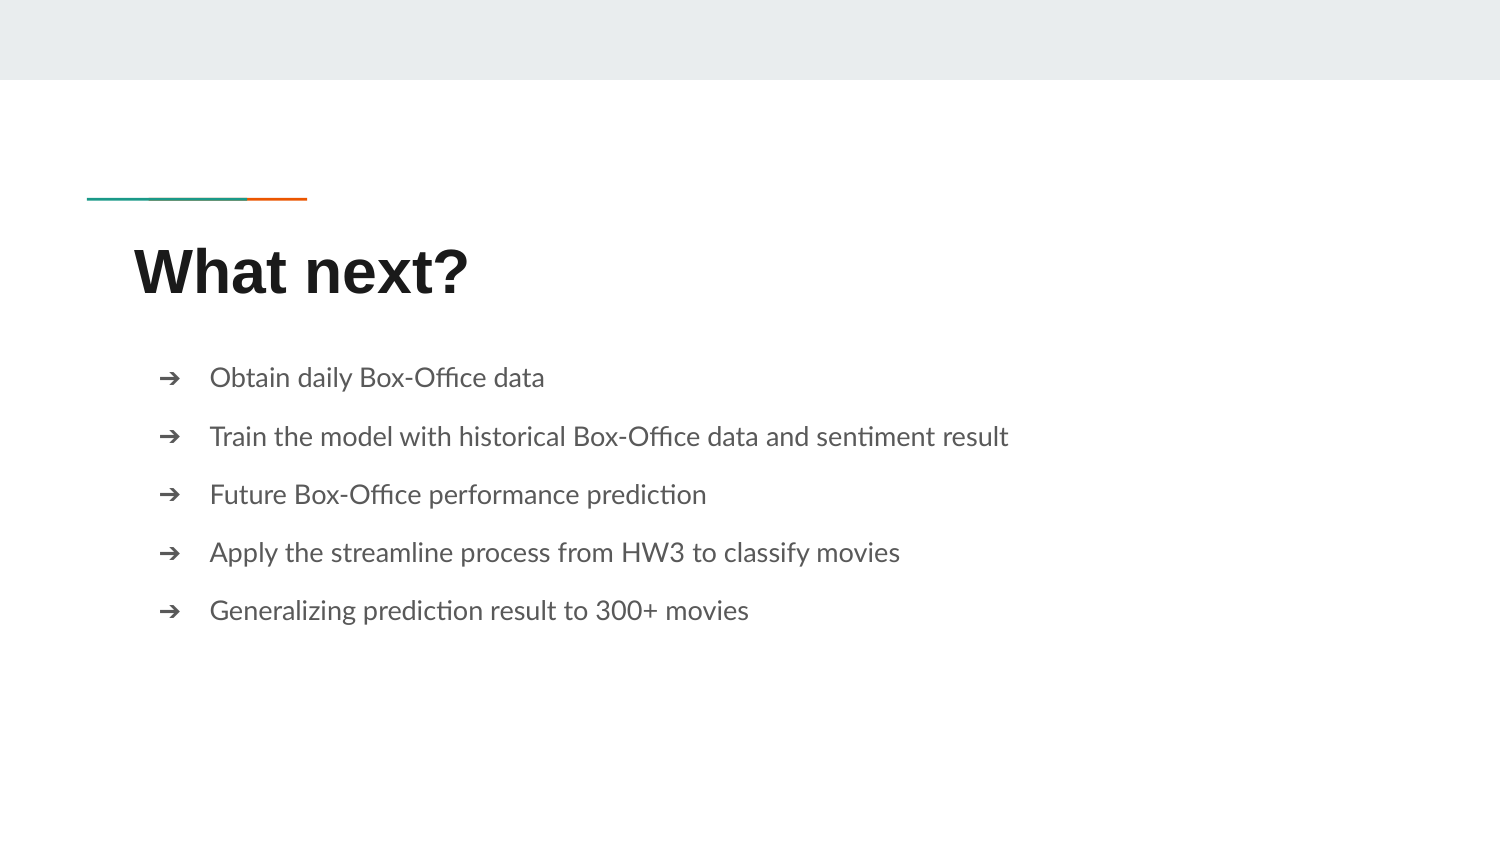

# What next?
Obtain daily Box-Office data
Train the model with historical Box-Office data and sentiment result
Future Box-Office performance prediction
Apply the streamline process from HW3 to classify movies
Generalizing prediction result to 300+ movies